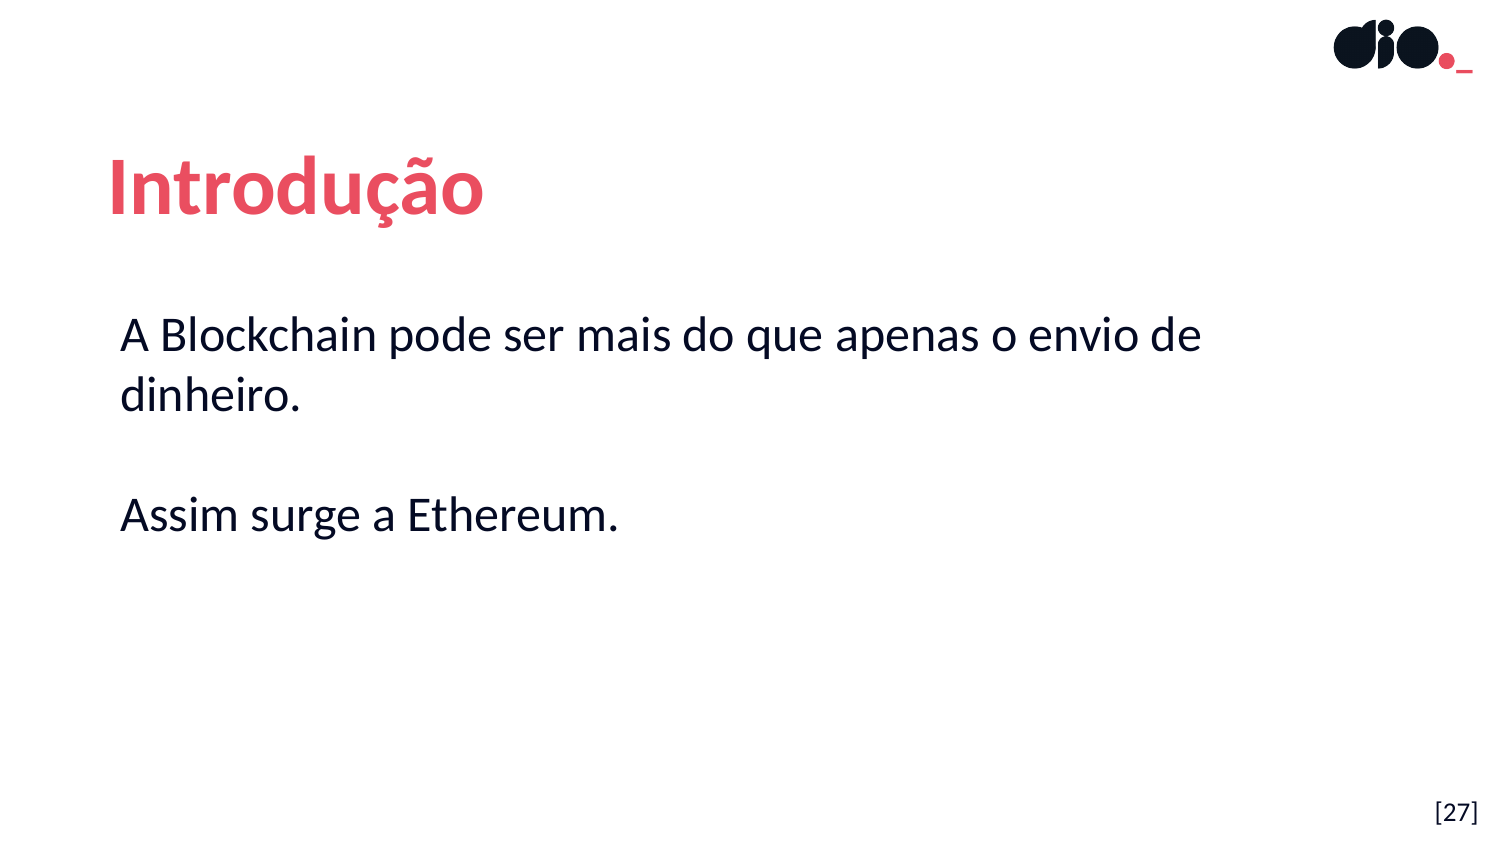

Introdução
A Blockchain pode ser mais do que apenas o envio de dinheiro.

Assim surge a Ethereum.
[27]